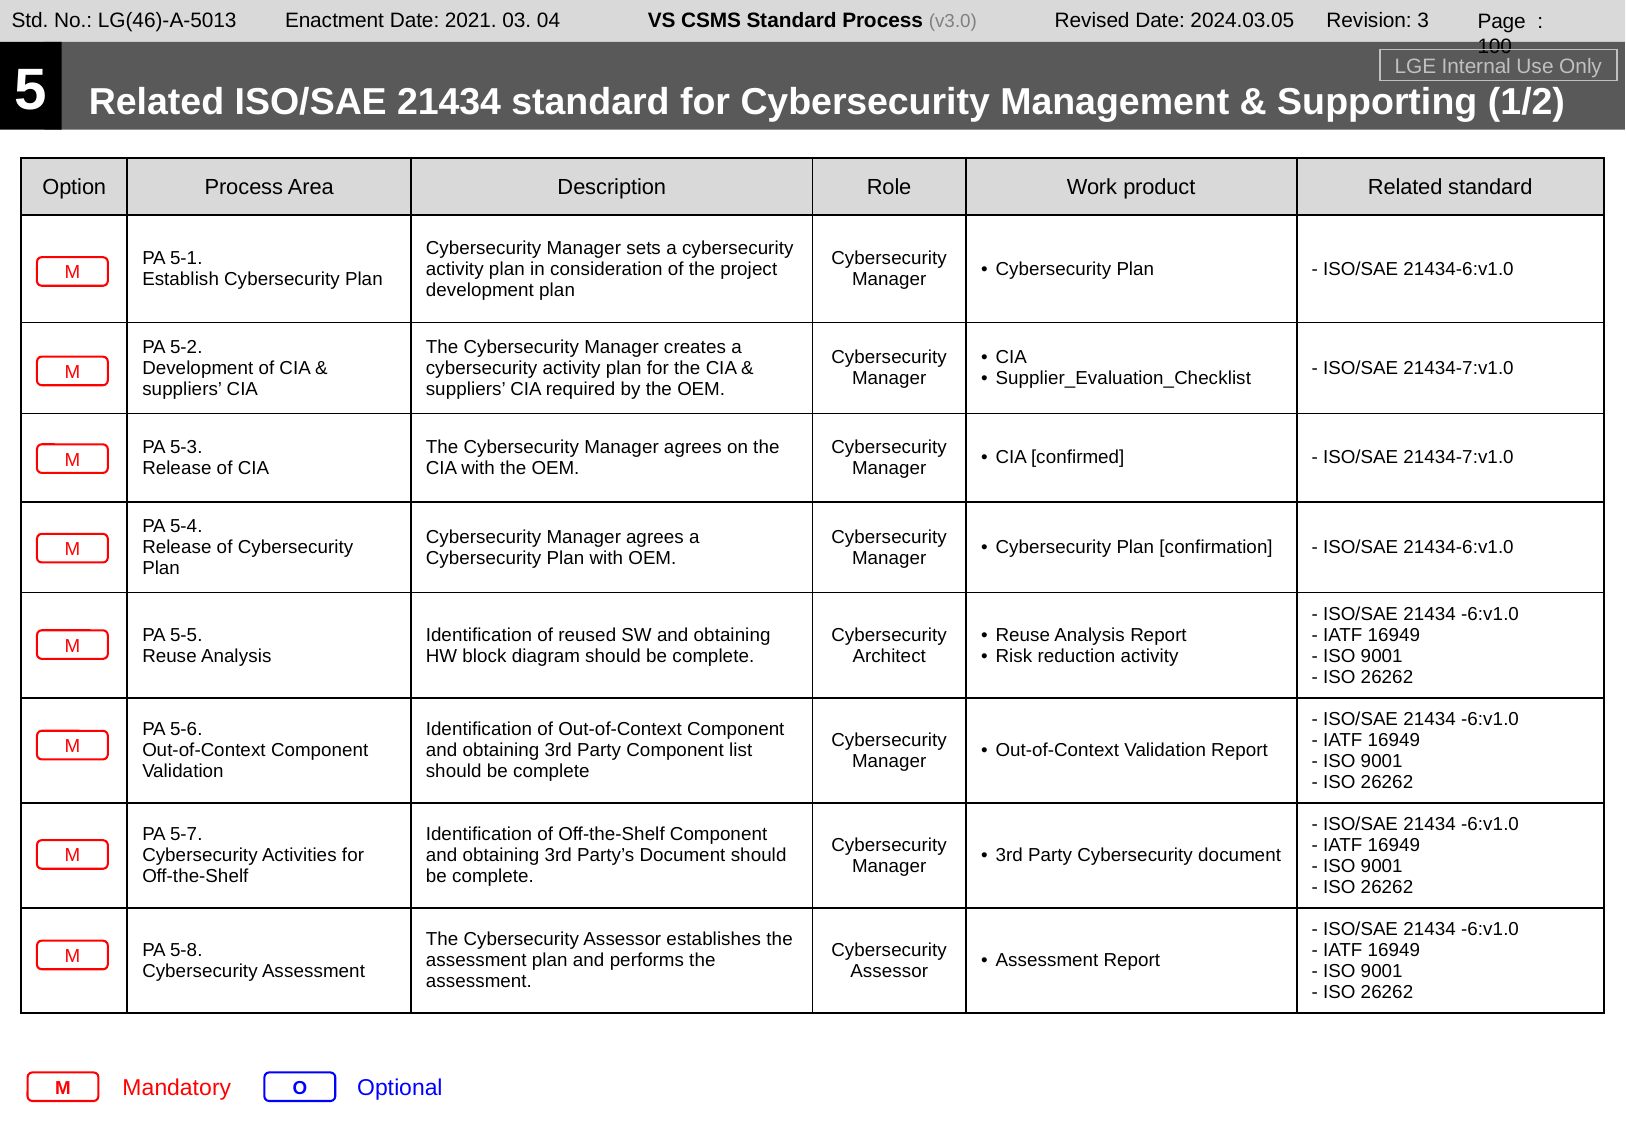

Page  :  100
5
Related ISO/SAE 21434 standard for Cybersecurity Management & Supporting (1/2)
LGE Internal Use Only
| Option | Process Area | Description | Role | Work product | Related standard |
| --- | --- | --- | --- | --- | --- |
|  | PA 5-1. Establish Cybersecurity Plan | Cybersecurity Manager sets a cybersecurity activity plan in consideration of the project development plan | Cybersecurity Manager | Cybersecurity Plan | - ISO/SAE 21434-6:v1.0 |
|  | PA 5-2. Development of CIA & suppliers’ CIA | The Cybersecurity Manager creates a cybersecurity activity plan for the CIA & suppliers’ CIA required by the OEM. | Cybersecurity Manager | CIA Supplier\_Evaluation\_Checklist | - ISO/SAE 21434-7:v1.0 |
|  | PA 5-3. Release of CIA | The Cybersecurity Manager agrees on the CIA with the OEM. | Cybersecurity Manager | CIA [confirmed] | - ISO/SAE 21434-7:v1.0 |
|  | PA 5-4. Release of Cybersecurity Plan | Cybersecurity Manager agrees a Cybersecurity Plan with OEM. | Cybersecurity Manager | Cybersecurity Plan [confirmation] | - ISO/SAE 21434-6:v1.0 |
|  | PA 5-5. Reuse Analysis | Identification of reused SW and obtaining HW block diagram should be complete. | Cybersecurity Architect | Reuse Analysis Report Risk reduction activity | - ISO/SAE 21434 -6:v1.0 - IATF 16949 - ISO 9001 - ISO 26262 |
|  | PA 5-6. Out-of-Context Component Validation | Identification of Out-of-Context Component and obtaining 3rd Party Component list should be complete | Cybersecurity Manager | Out-of-Context Validation Report | - ISO/SAE 21434 -6:v1.0 - IATF 16949 - ISO 9001 - ISO 26262 |
|  | PA 5-7. Cybersecurity Activities for Off-the-Shelf | Identification of Off-the-Shelf Component and obtaining 3rd Party’s Document should be complete. | Cybersecurity Manager | 3rd Party Cybersecurity document | - ISO/SAE 21434 -6:v1.0 - IATF 16949 - ISO 9001 - ISO 26262 |
|  | PA 5-8. Cybersecurity Assessment | The Cybersecurity Assessor establishes the assessment plan and performs the assessment. | Cybersecurity Assessor | Assessment Report | - ISO/SAE 21434 -6:v1.0 - IATF 16949 - ISO 9001 - ISO 26262 |
M
M
M
M
M
M
M
M
Mandatory
Optional
M
O